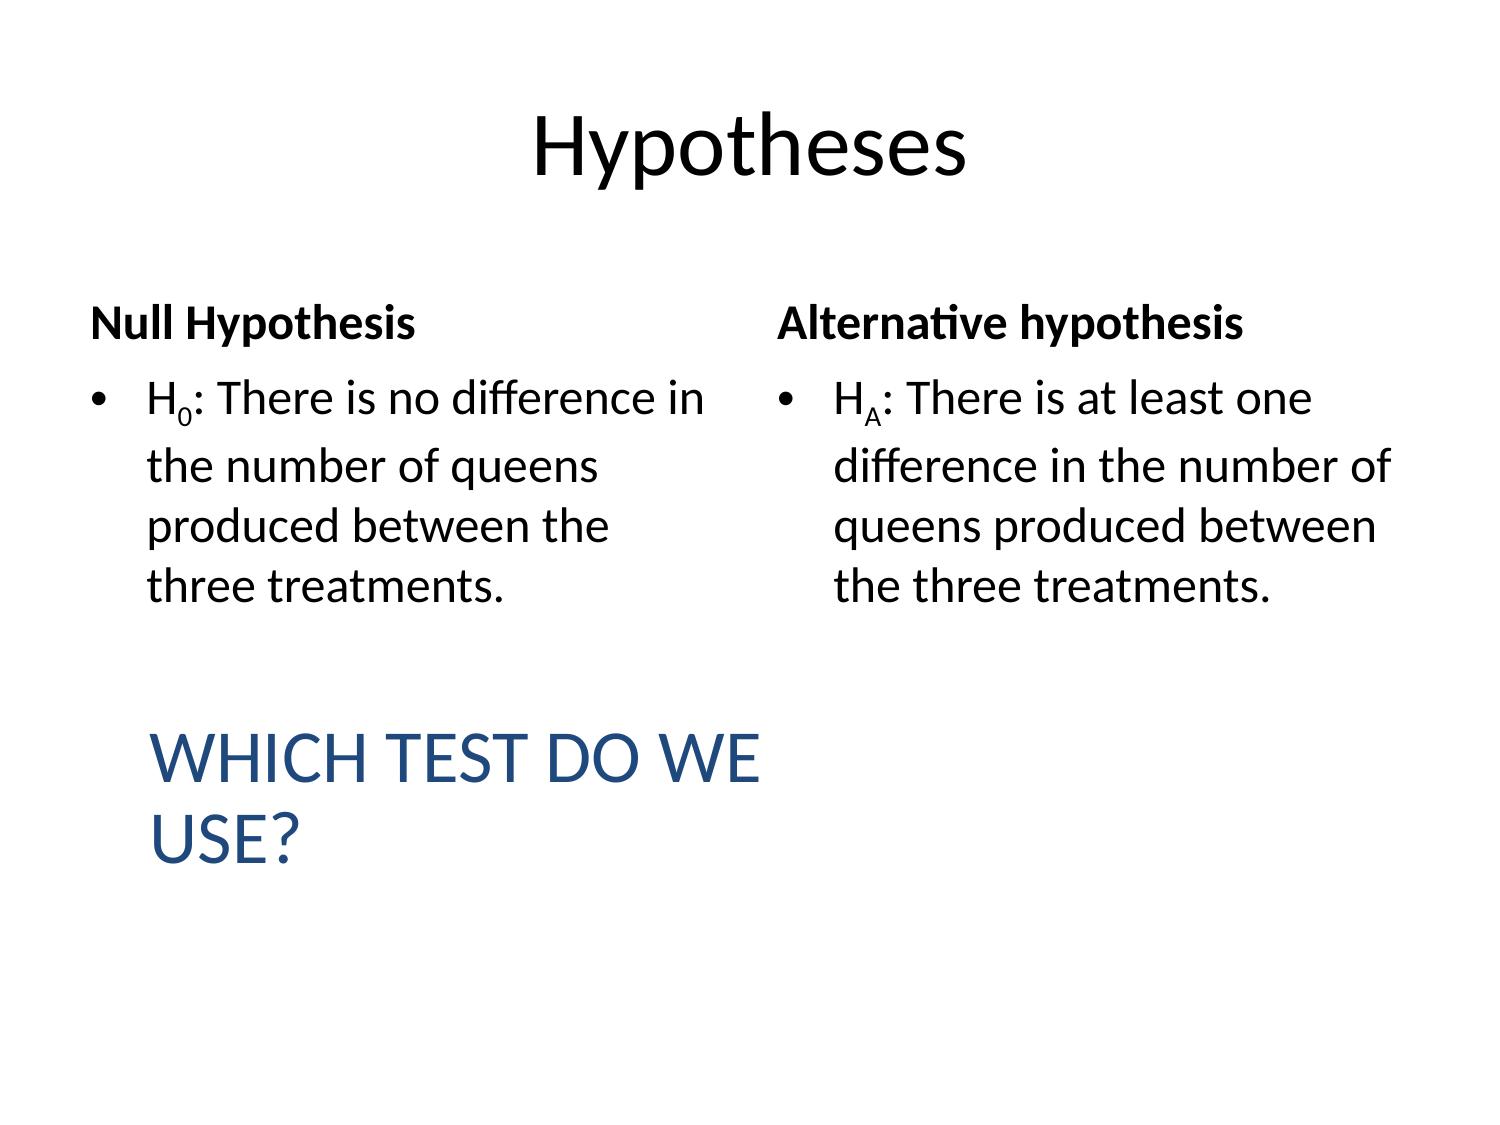

# Hypotheses
Null Hypothesis
Alternative hypothesis
H0: There is no difference in the number of queens produced between the three treatments.
HA: There is at least one difference in the number of queens produced between the three treatments.

Which test do we use?